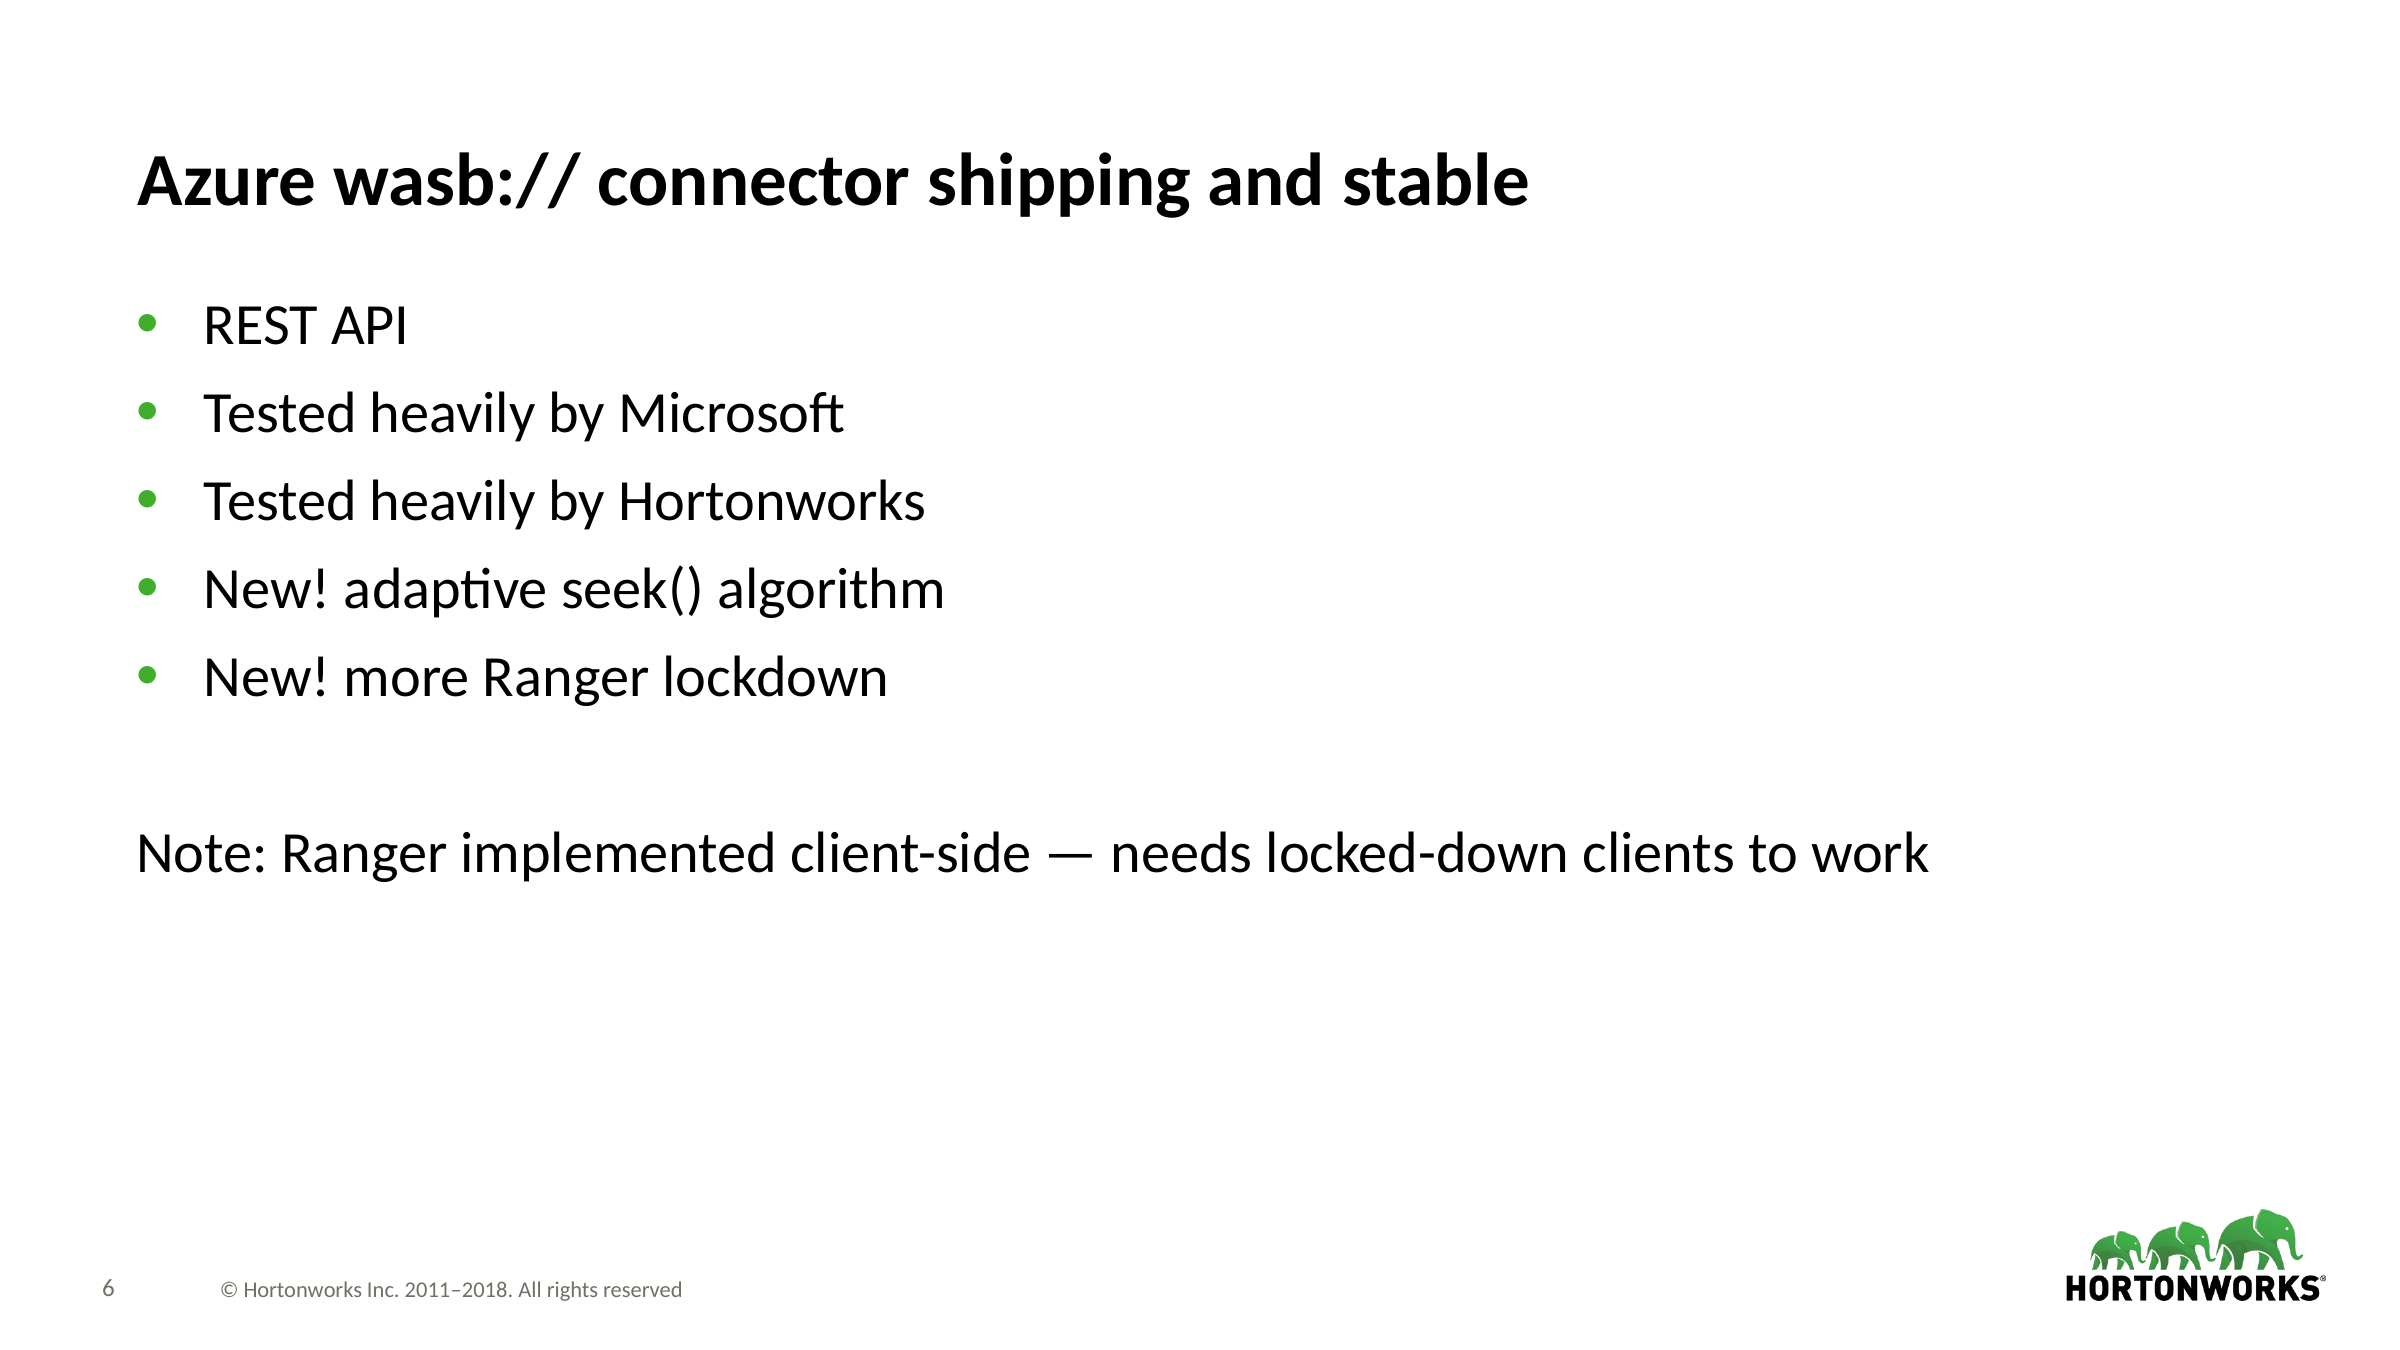

# Azure wasb:// connector shipping and stable
REST API
Tested heavily by Microsoft
Tested heavily by Hortonworks
New! adaptive seek() algorithm
New! more Ranger lockdown

Note: Ranger implemented client-side — needs locked-down clients to work